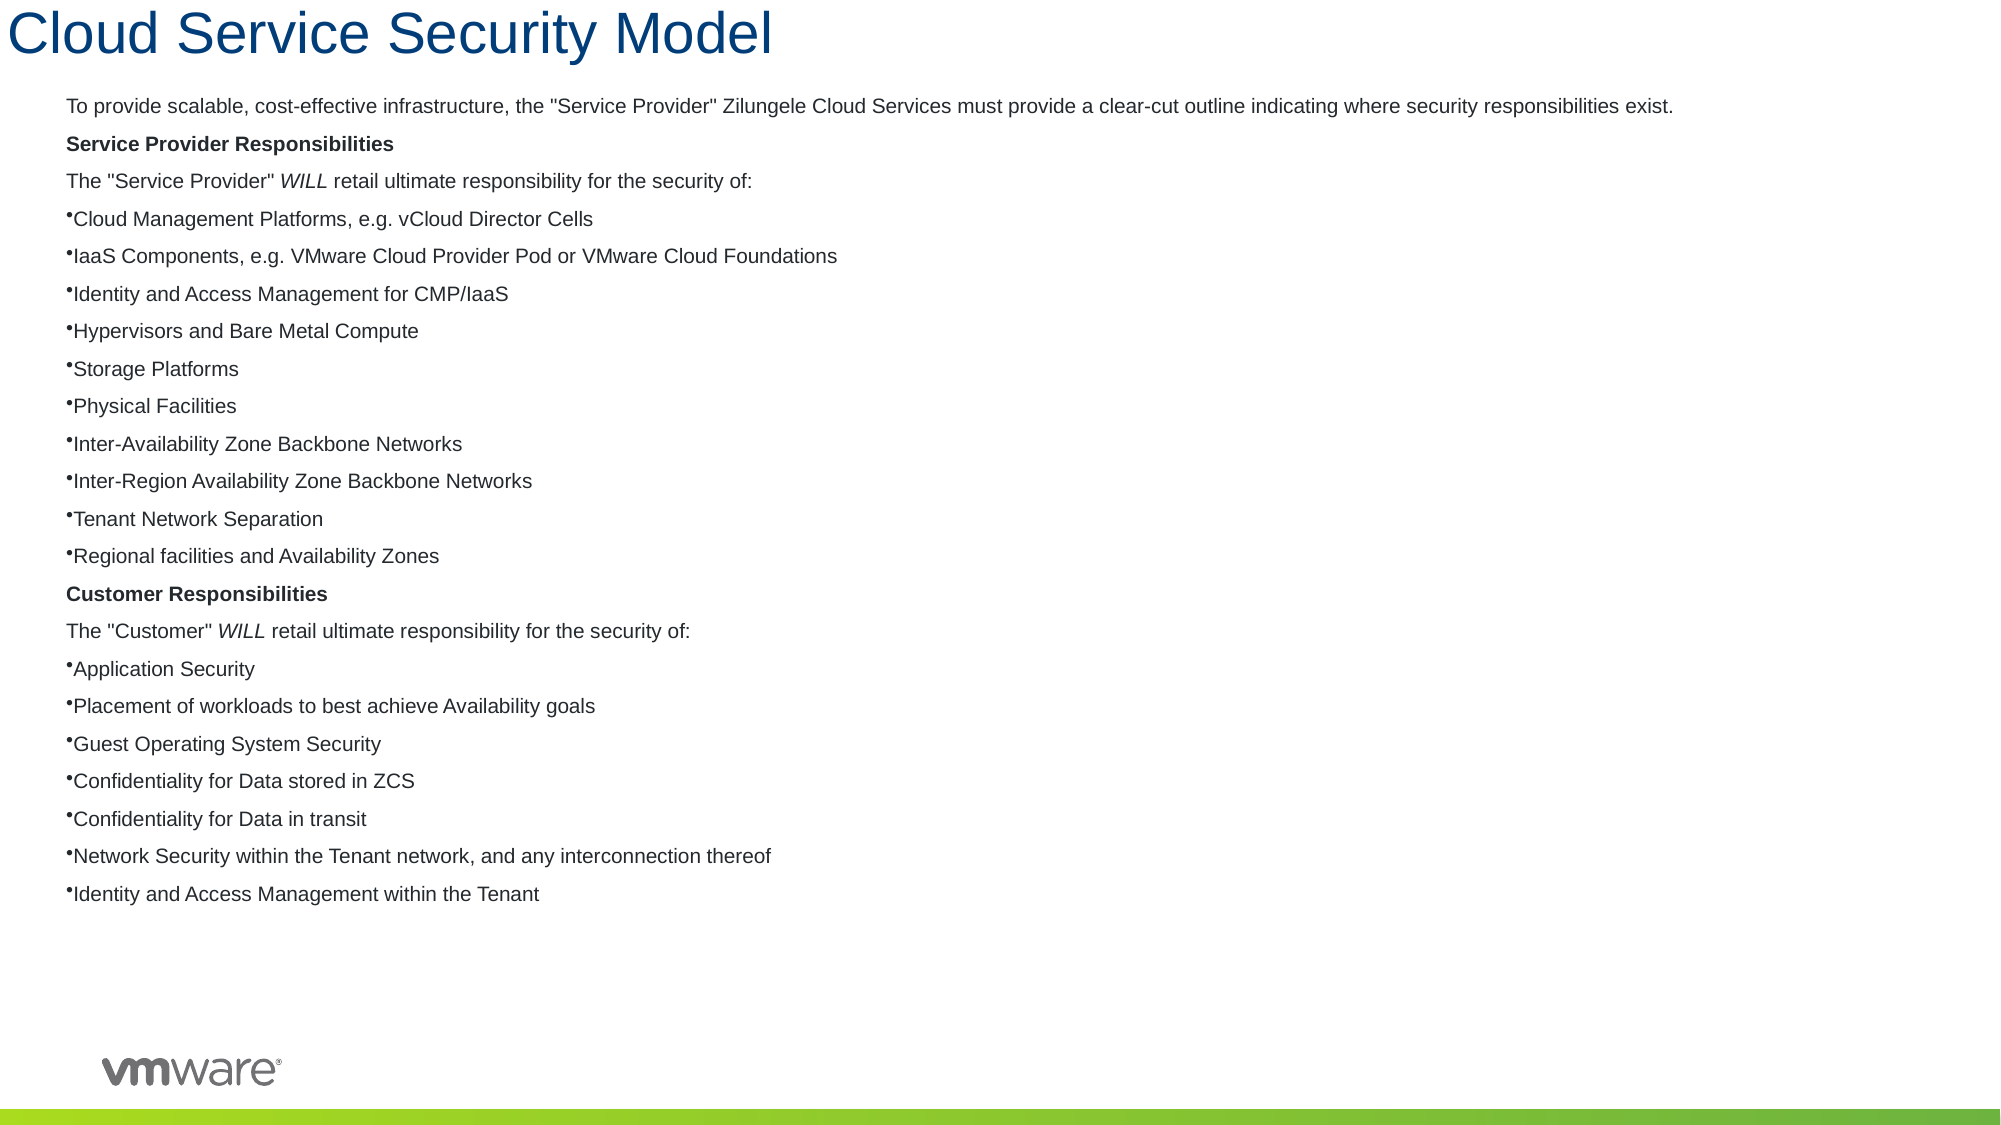

# Cloud Service Security Model
To provide scalable, cost-effective infrastructure, the "Service Provider" Zilungele Cloud Services must provide a clear-cut outline indicating where security responsibilities exist.
Service Provider Responsibilities
The "Service Provider" WILL retail ultimate responsibility for the security of:
Cloud Management Platforms, e.g. vCloud Director Cells
IaaS Components, e.g. VMware Cloud Provider Pod or VMware Cloud Foundations
Identity and Access Management for CMP/IaaS
Hypervisors and Bare Metal Compute
Storage Platforms
Physical Facilities
Inter-Availability Zone Backbone Networks
Inter-Region Availability Zone Backbone Networks
Tenant Network Separation
Regional facilities and Availability Zones
Customer Responsibilities
The "Customer" WILL retail ultimate responsibility for the security of:
Application Security
Placement of workloads to best achieve Availability goals
Guest Operating System Security
Confidentiality for Data stored in ZCS
Confidentiality for Data in transit
Network Security within the Tenant network, and any interconnection thereof
Identity and Access Management within the Tenant